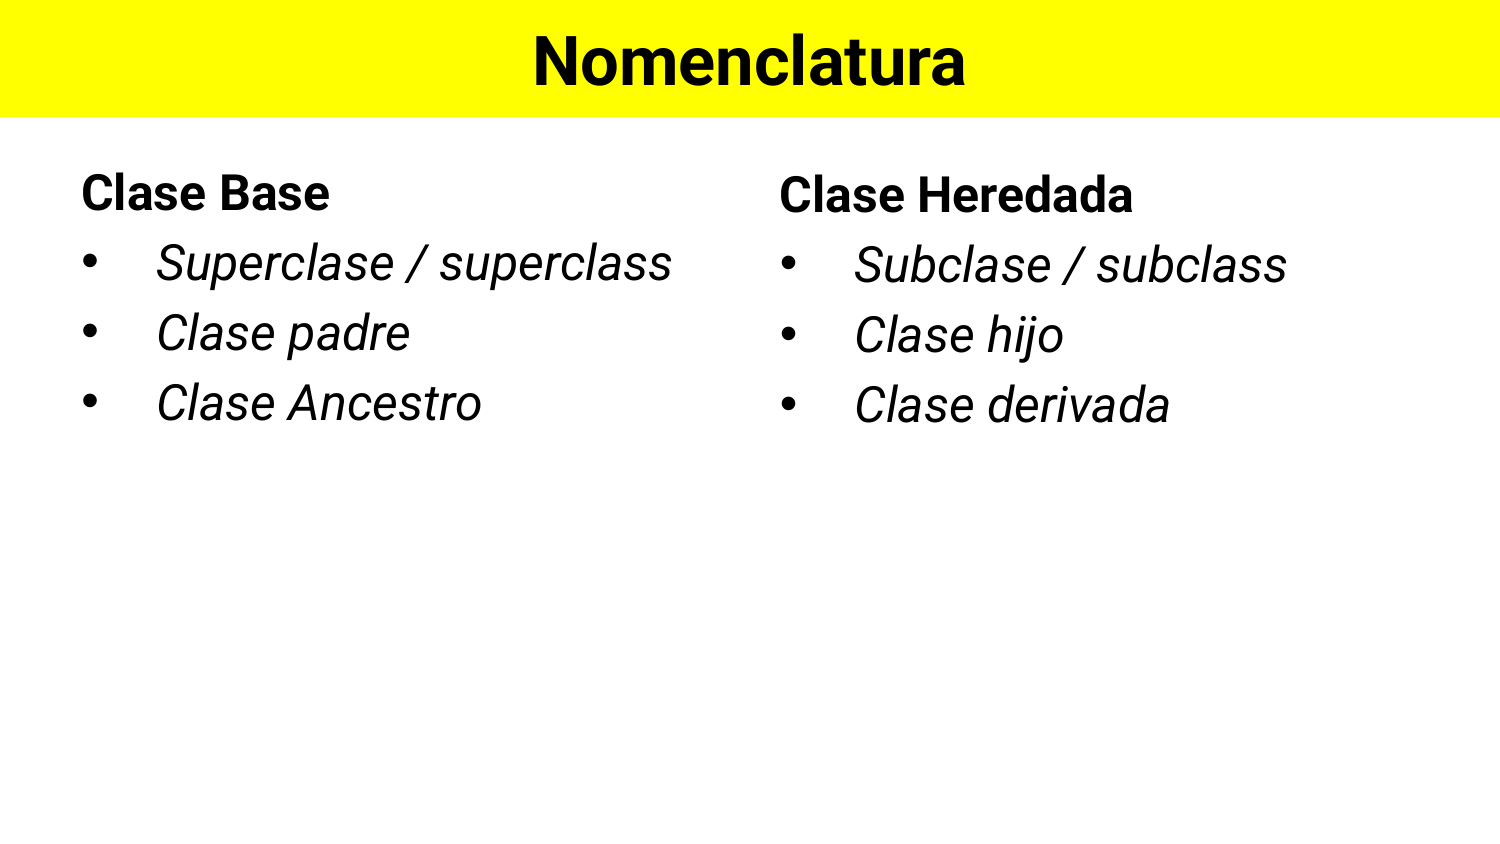

# Nomenclatura
Clase Base
Superclase / superclass
Clase padre
Clase Ancestro
Clase Heredada
Subclase / subclass
Clase hijo
Clase derivada